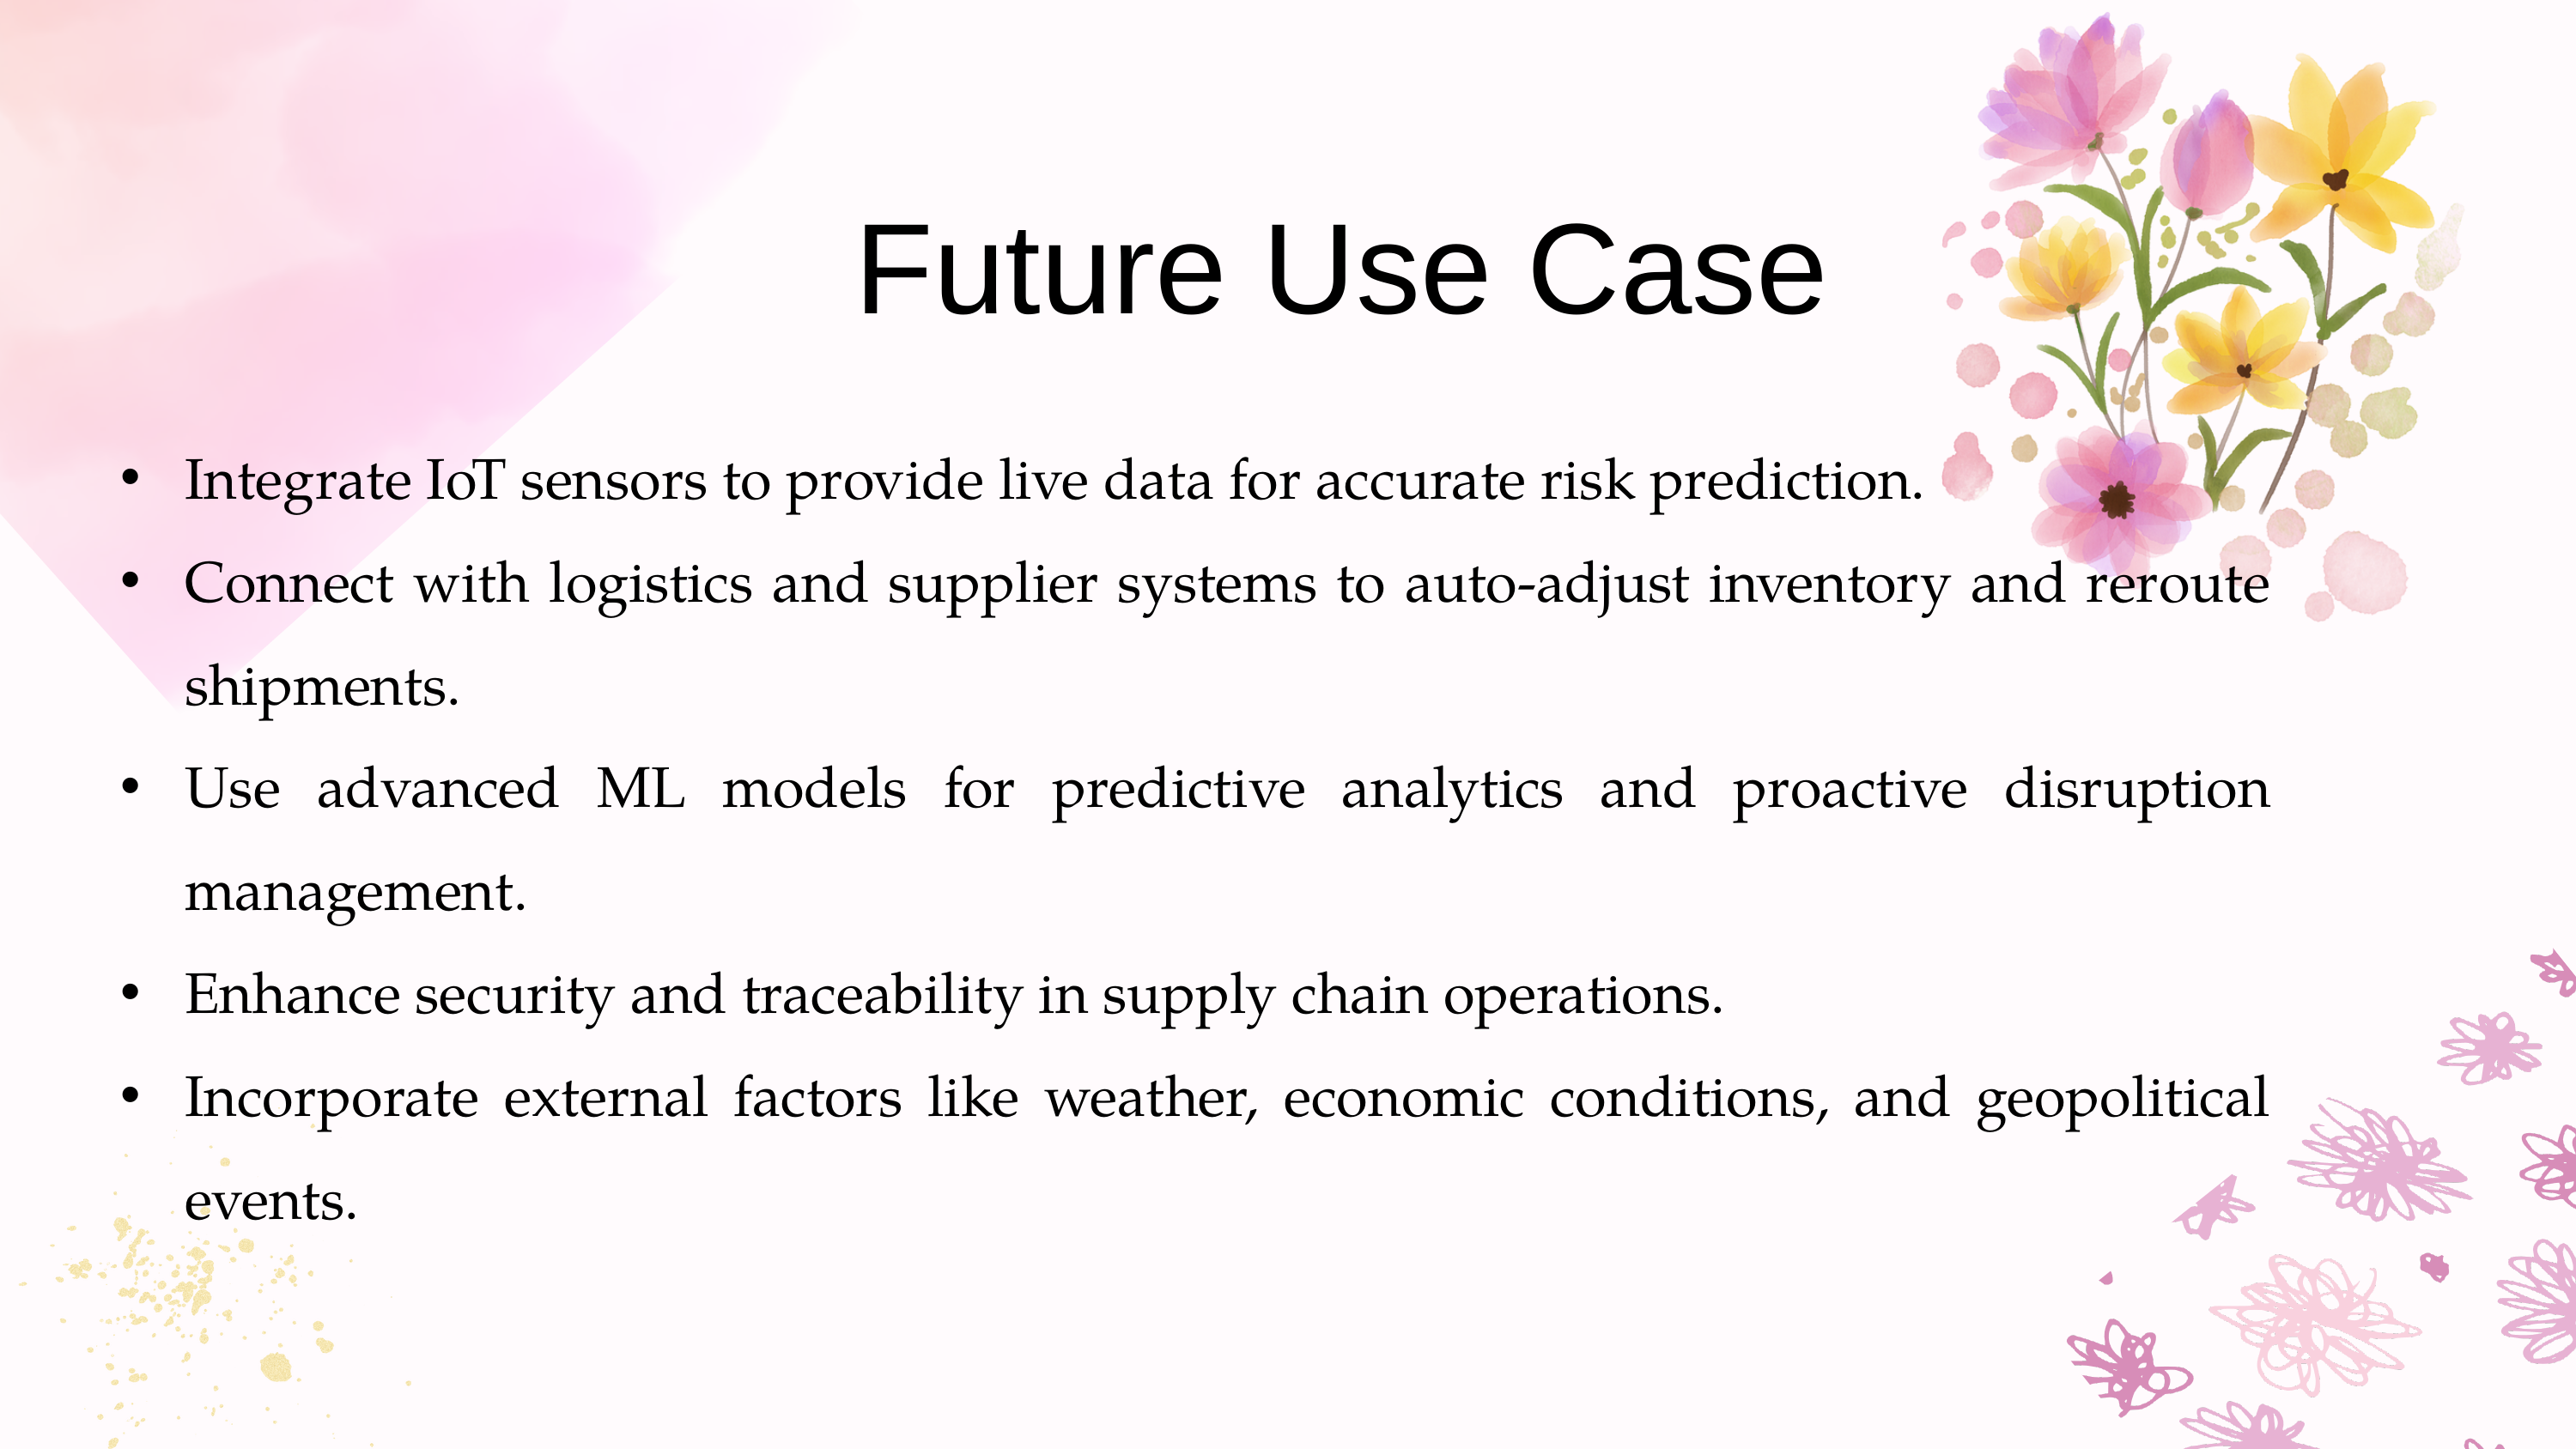

Future Use Case
Integrate IoT sensors to provide live data for accurate risk prediction.
Connect with logistics and supplier systems to auto-adjust inventory and reroute shipments.
Use advanced ML models for predictive analytics and proactive disruption management.
Enhance security and traceability in supply chain operations.
Incorporate external factors like weather, economic conditions, and geopolitical events.